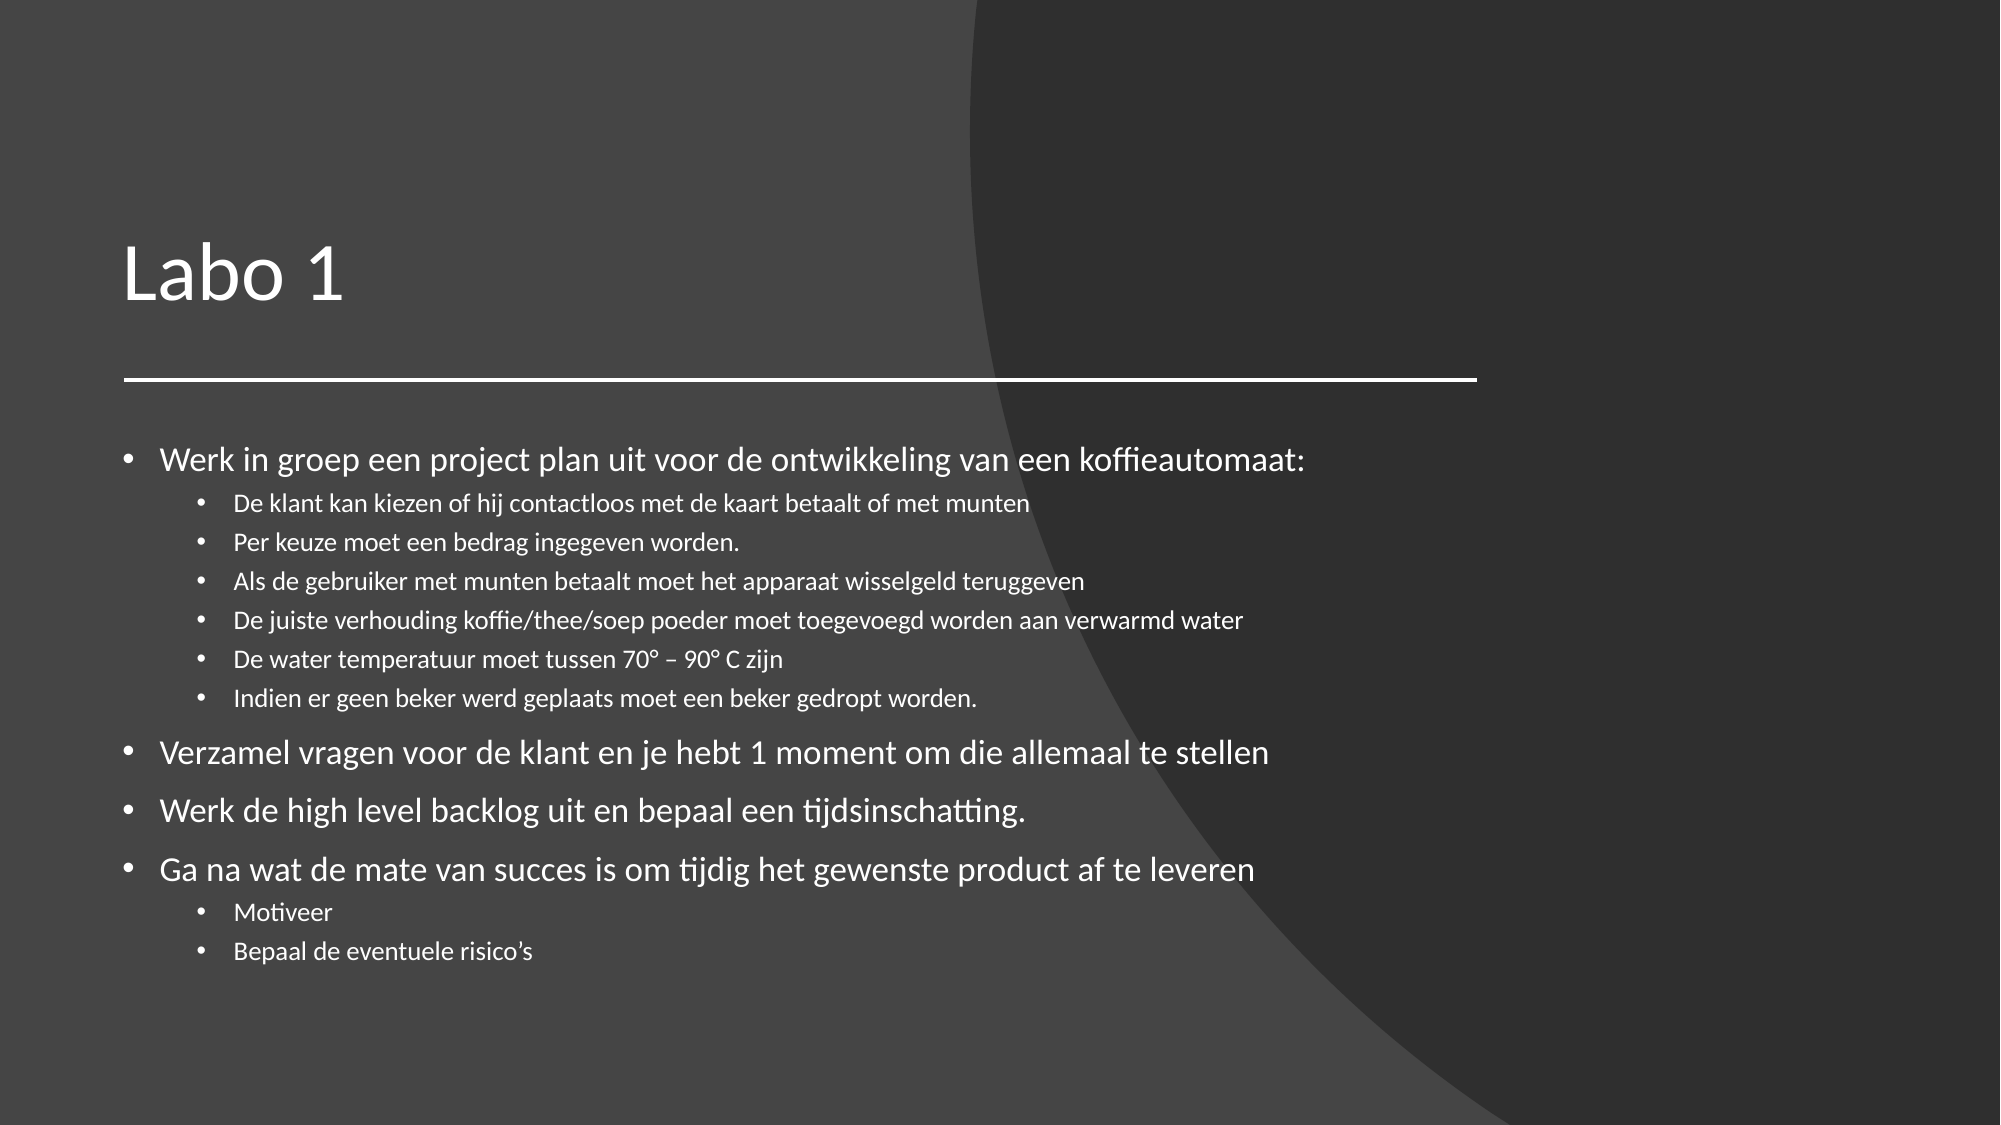

# Labo 1
Werk in groep een project plan uit voor de ontwikkeling van een koffieautomaat:
De klant kan kiezen of hij contactloos met de kaart betaalt of met munten
Per keuze moet een bedrag ingegeven worden.
Als de gebruiker met munten betaalt moet het apparaat wisselgeld teruggeven
De juiste verhouding koffie/thee/soep poeder moet toegevoegd worden aan verwarmd water
De water temperatuur moet tussen 70° – 90° C zijn
Indien er geen beker werd geplaats moet een beker gedropt worden.
Verzamel vragen voor de klant en je hebt 1 moment om die allemaal te stellen
Werk de high level backlog uit en bepaal een tijdsinschatting.
Ga na wat de mate van succes is om tijdig het gewenste product af te leveren
Motiveer
Bepaal de eventuele risico’s